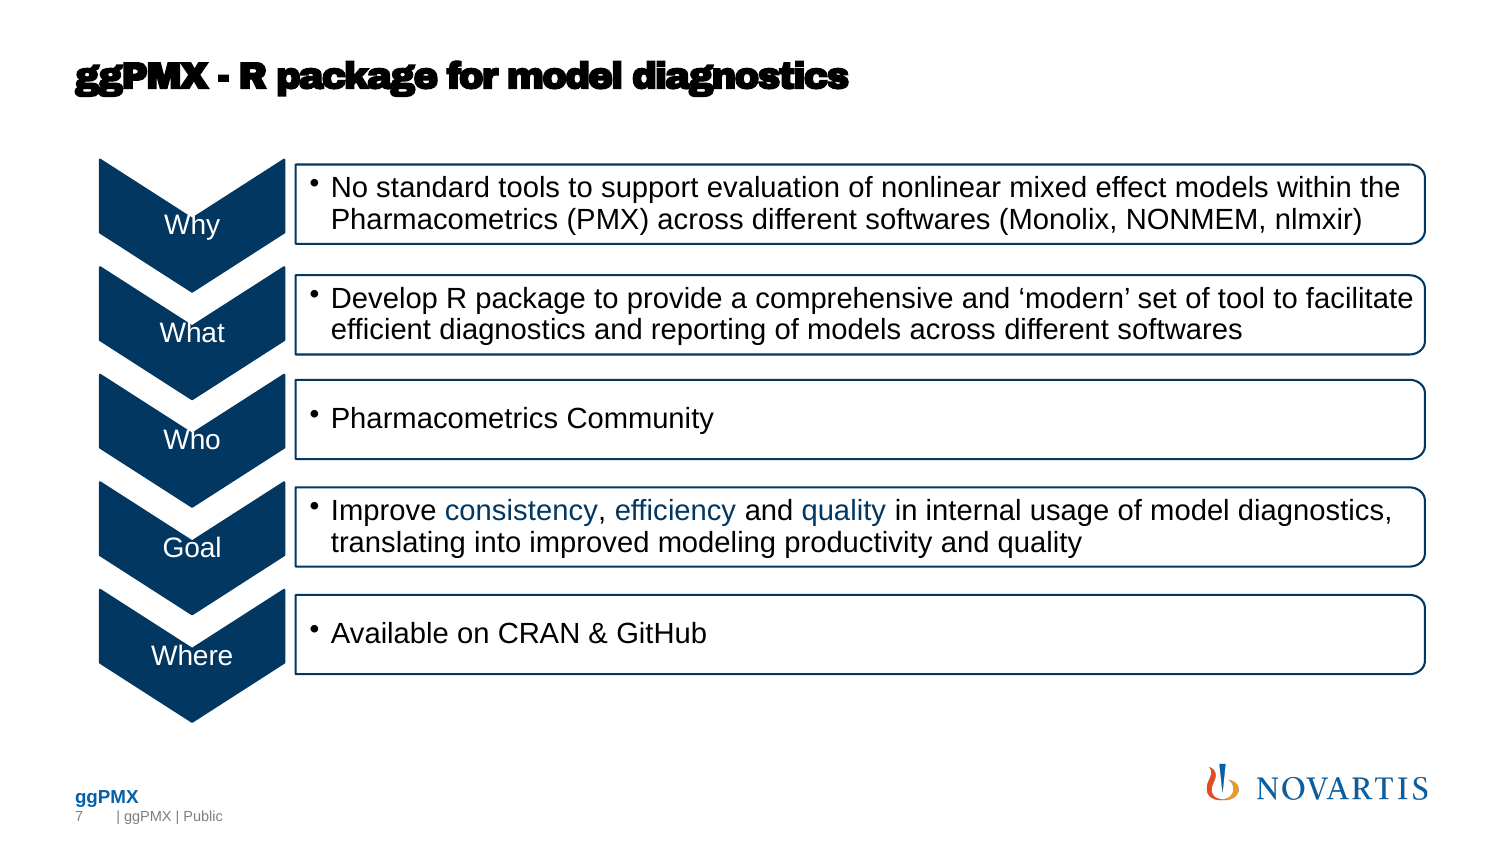

# ggPMX - R package for model diagnostics
Why
No standard tools to support evaluation of nonlinear mixed effect models within the Pharmacometrics (PMX) across different softwares (Monolix, NONMEM, nlmxir)
What
Develop R package to provide a comprehensive and ‘modern’ set of tool to facilitate efficient diagnostics and reporting of models across different softwares
Who
Pharmacometrics Community
Goal
Improve consistency, efficiency and quality in internal usage of model diagnostics, translating into improved modeling productivity and quality
Where
Available on CRAN & GitHub
7
 | ggPMX | Public